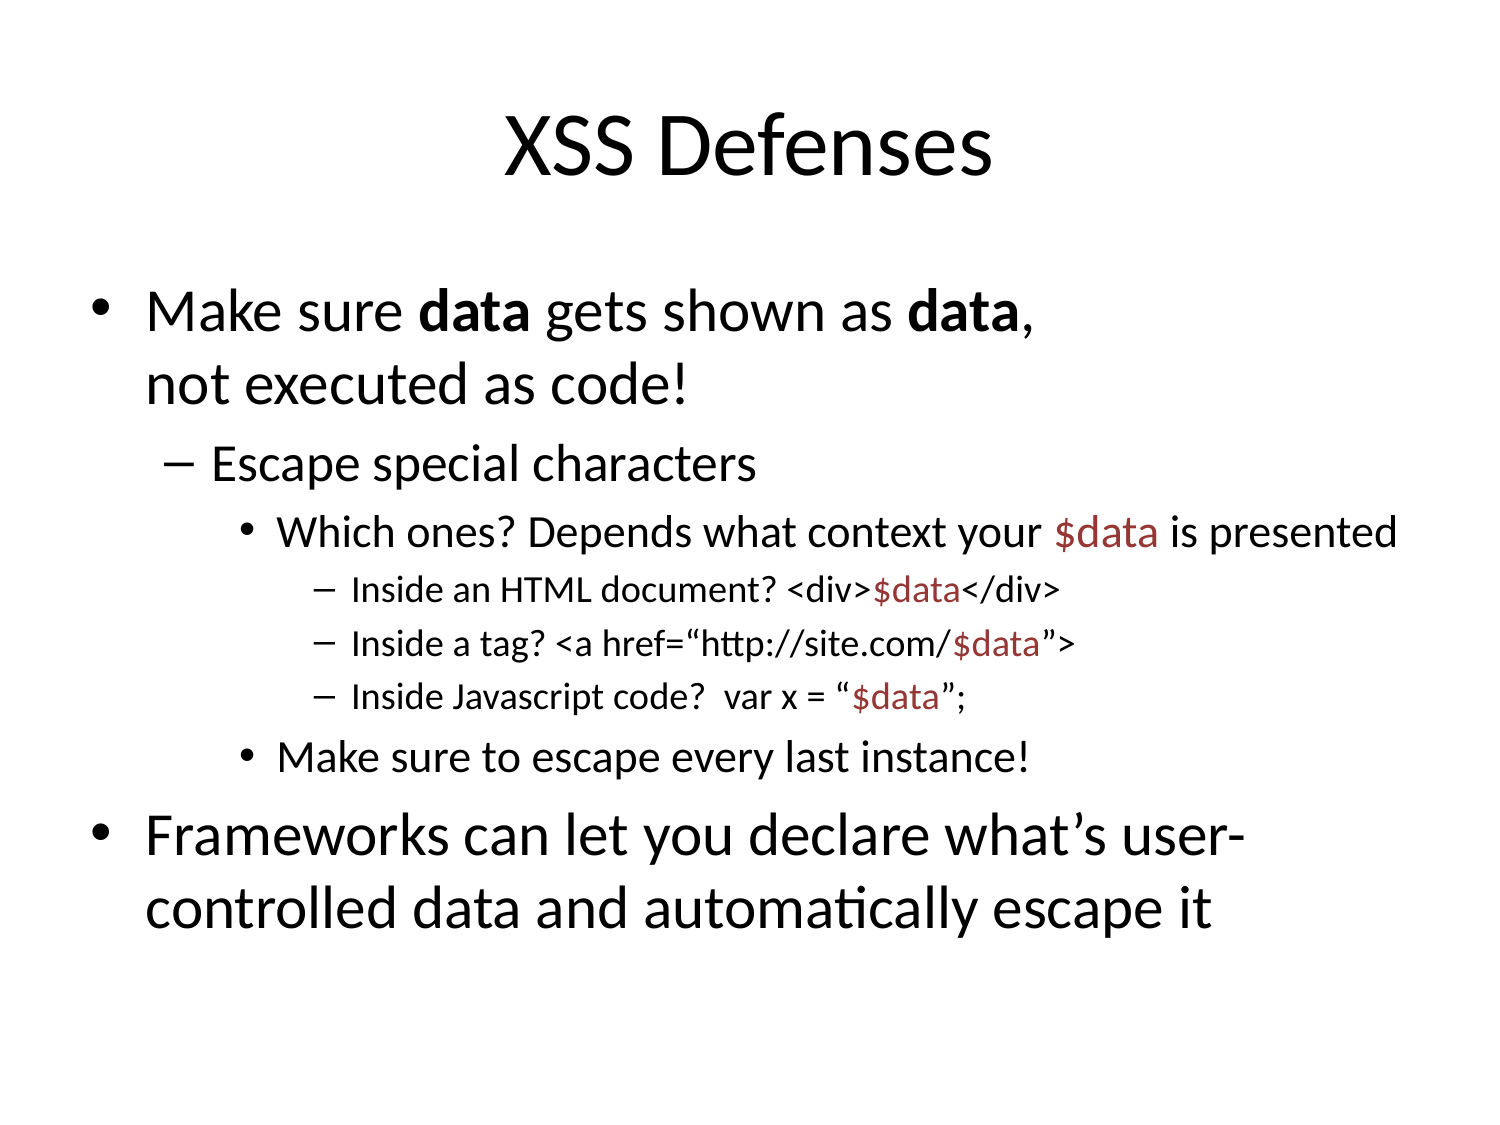

# XSS Defenses
Make sure data gets shown as data,
not executed as code!
Escape special characters
Which ones? Depends what context your $data is presented
Inside an HTML document? <div>$data</div>
Inside a tag? <a href=“http://site.com/$data”>
Inside Javascript code?  var x = “$data”;
Make sure to escape every last instance!
Frameworks can let you declare what’s user-controlled data and automatically escape it